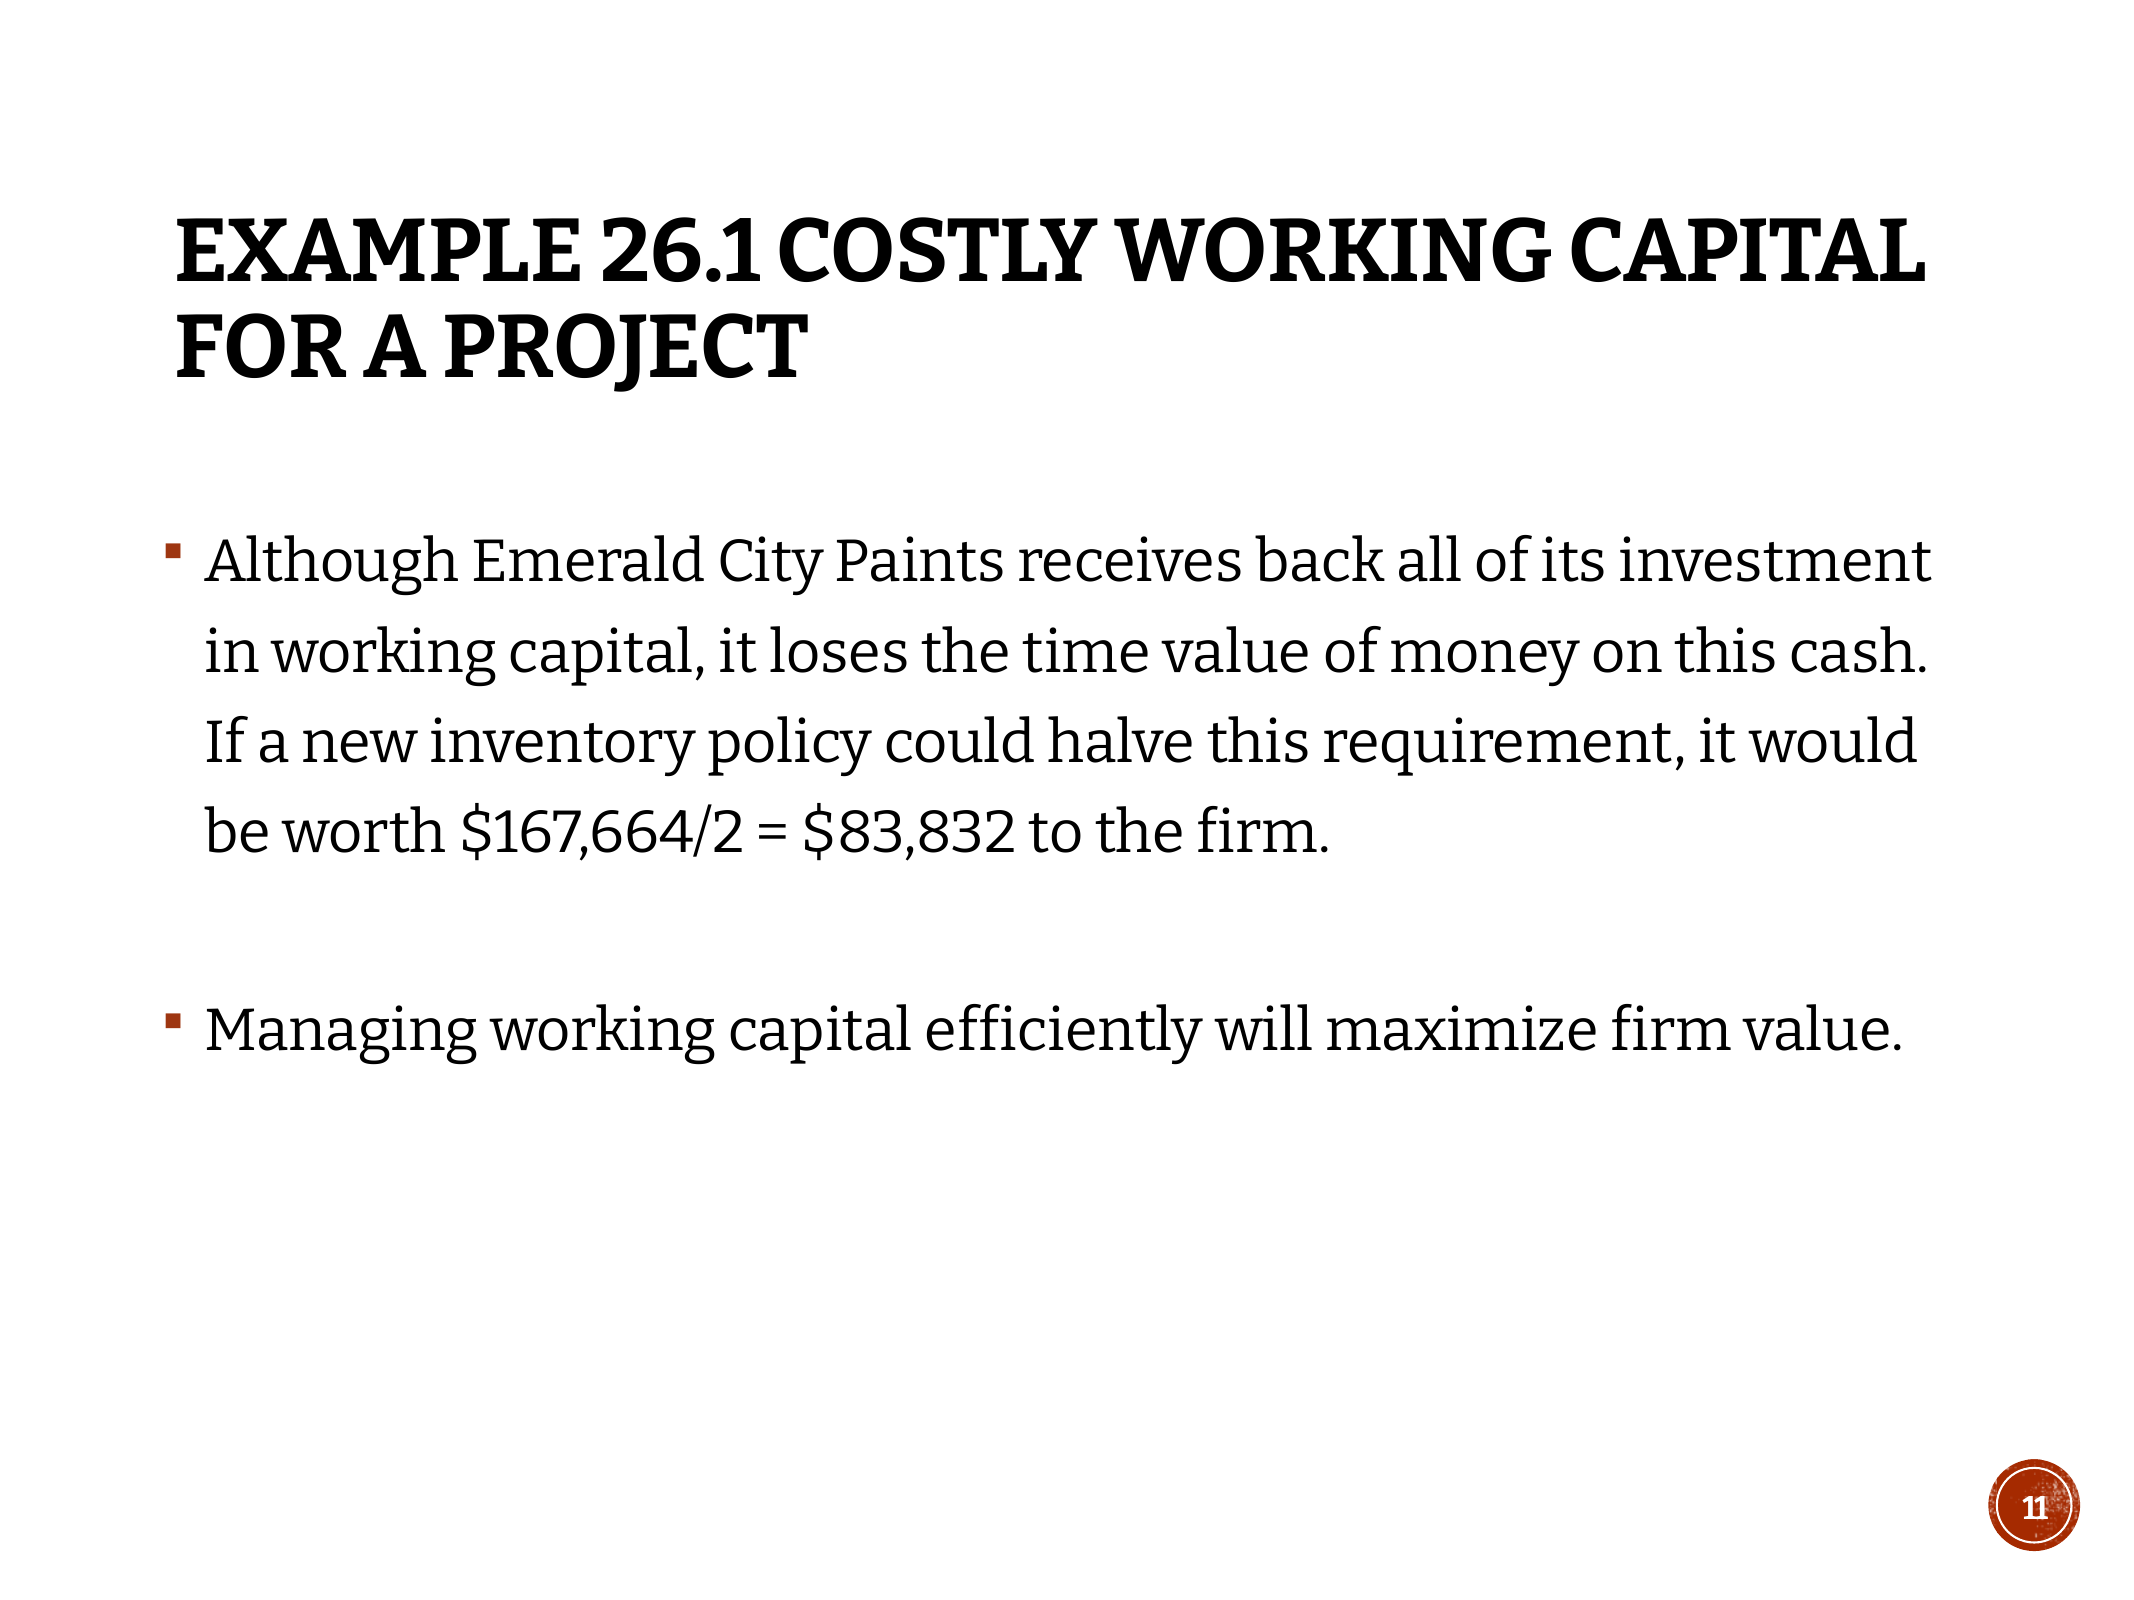

# Example 26.1 Costly Working Capital for a Project
Although Emerald City Paints receives back all of its investment in working capital, it loses the time value of money on this cash. If a new inventory policy could halve this requirement, it would be worth $167,664/2 = $83,832 to the firm.

Managing working capital efficiently will maximize firm value.

11